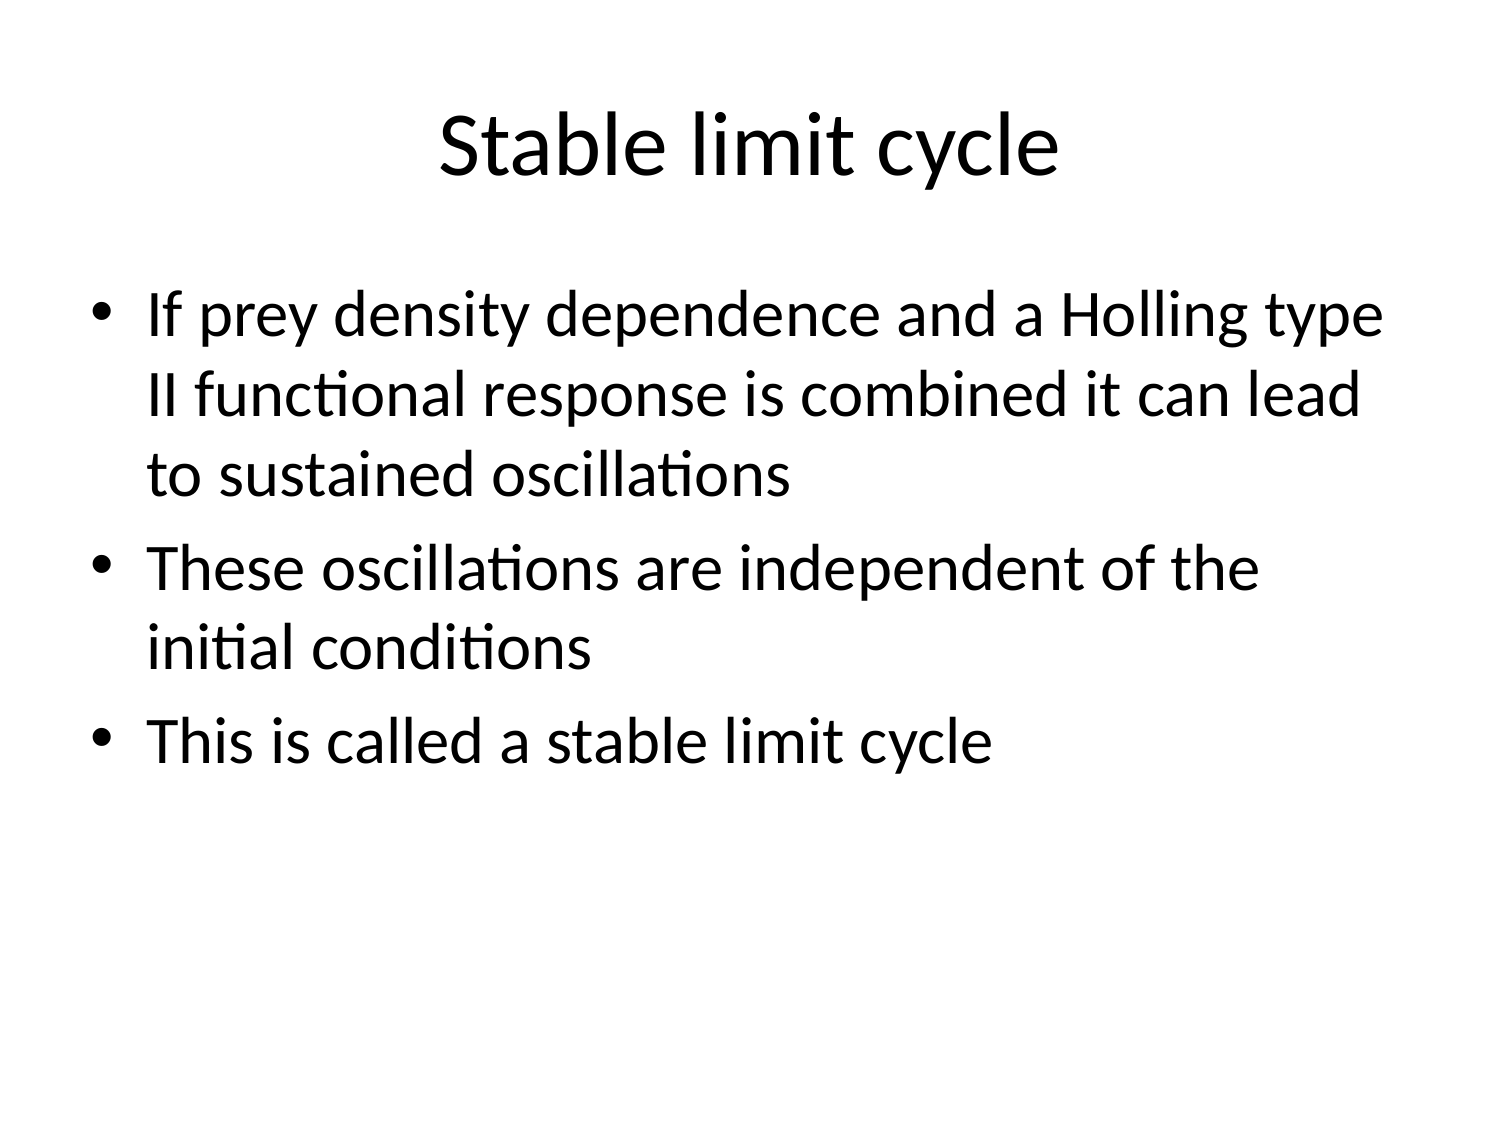

# Stable limit cycle
If prey density dependence and a Holling type II functional response is combined it can lead to sustained oscillations
These oscillations are independent of the initial conditions
This is called a stable limit cycle